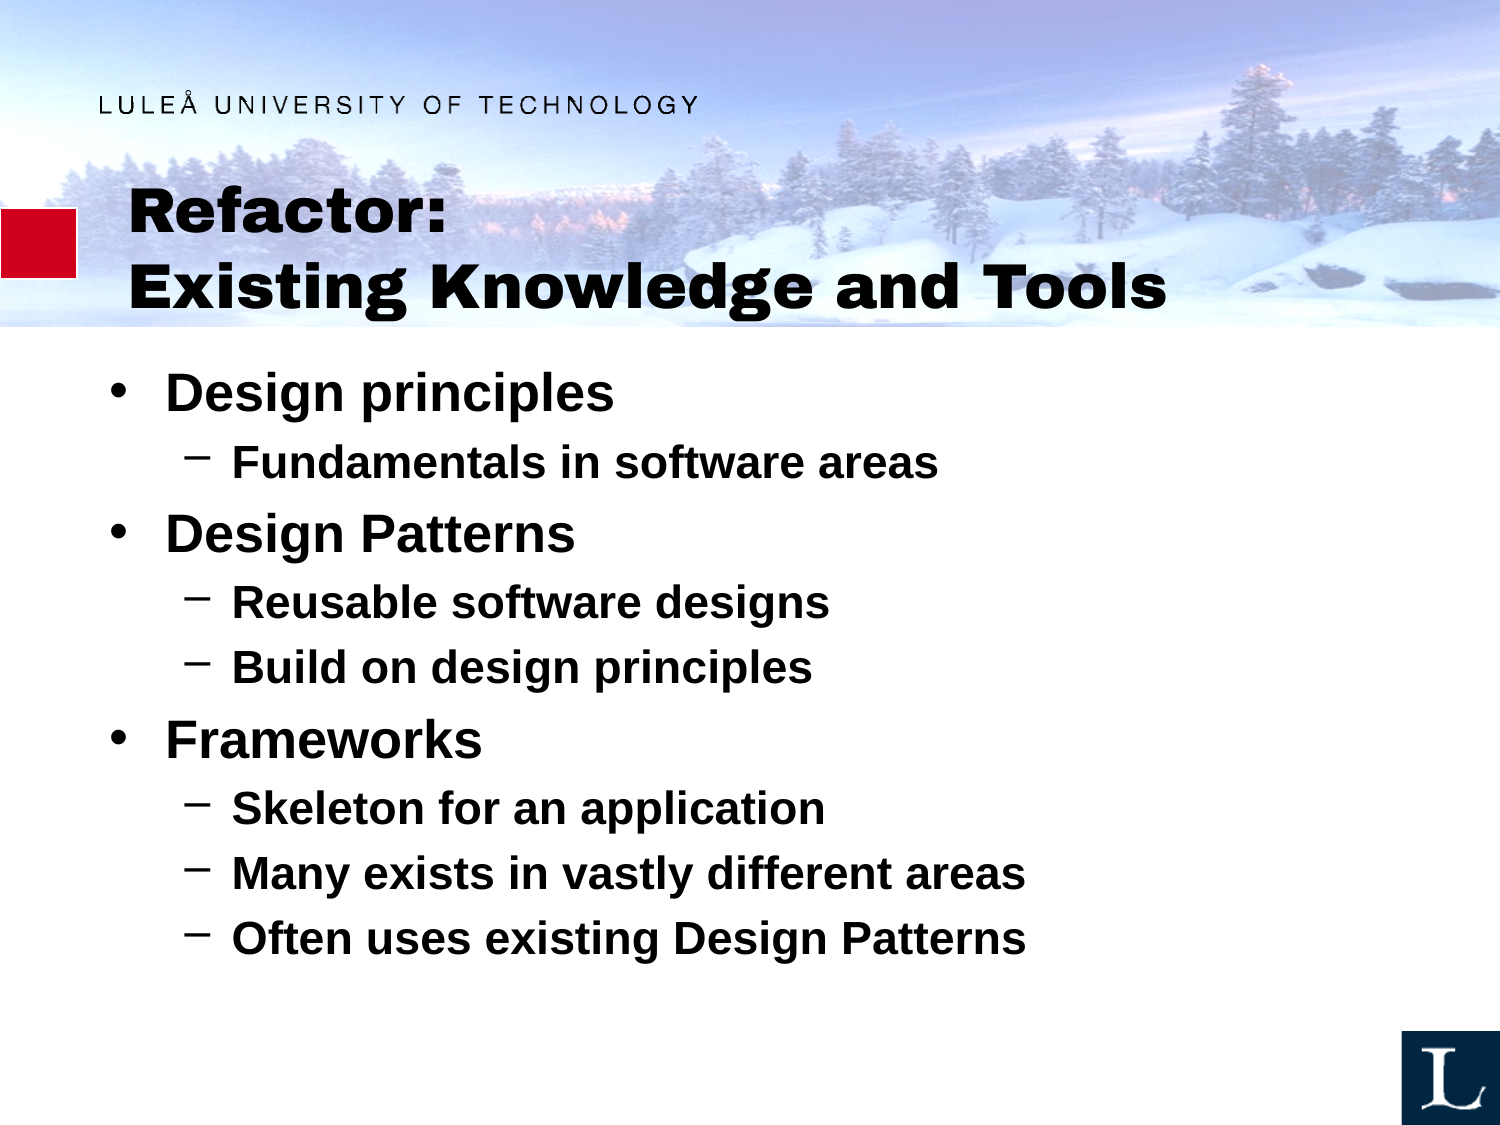

# Refactor: Existing Knowledge and Tools
Design principles
Fundamentals in software areas
Design Patterns
Reusable software designs
Build on design principles
Frameworks
Skeleton for an application
Many exists in vastly different areas
Often uses existing Design Patterns